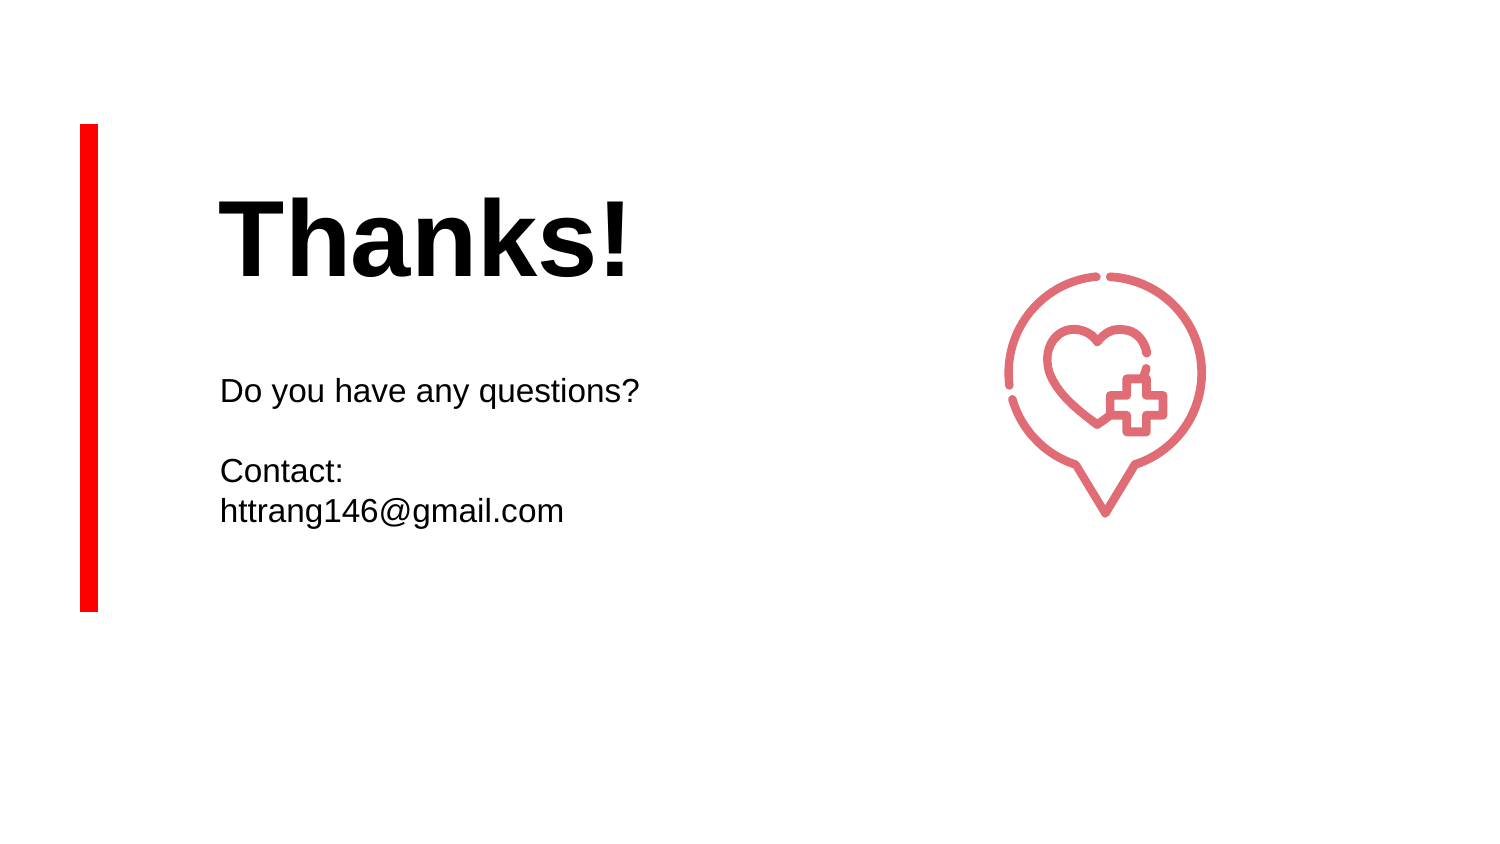

# Thanks!

Do you have any questions?

Contact:
httrang146@gmail.com